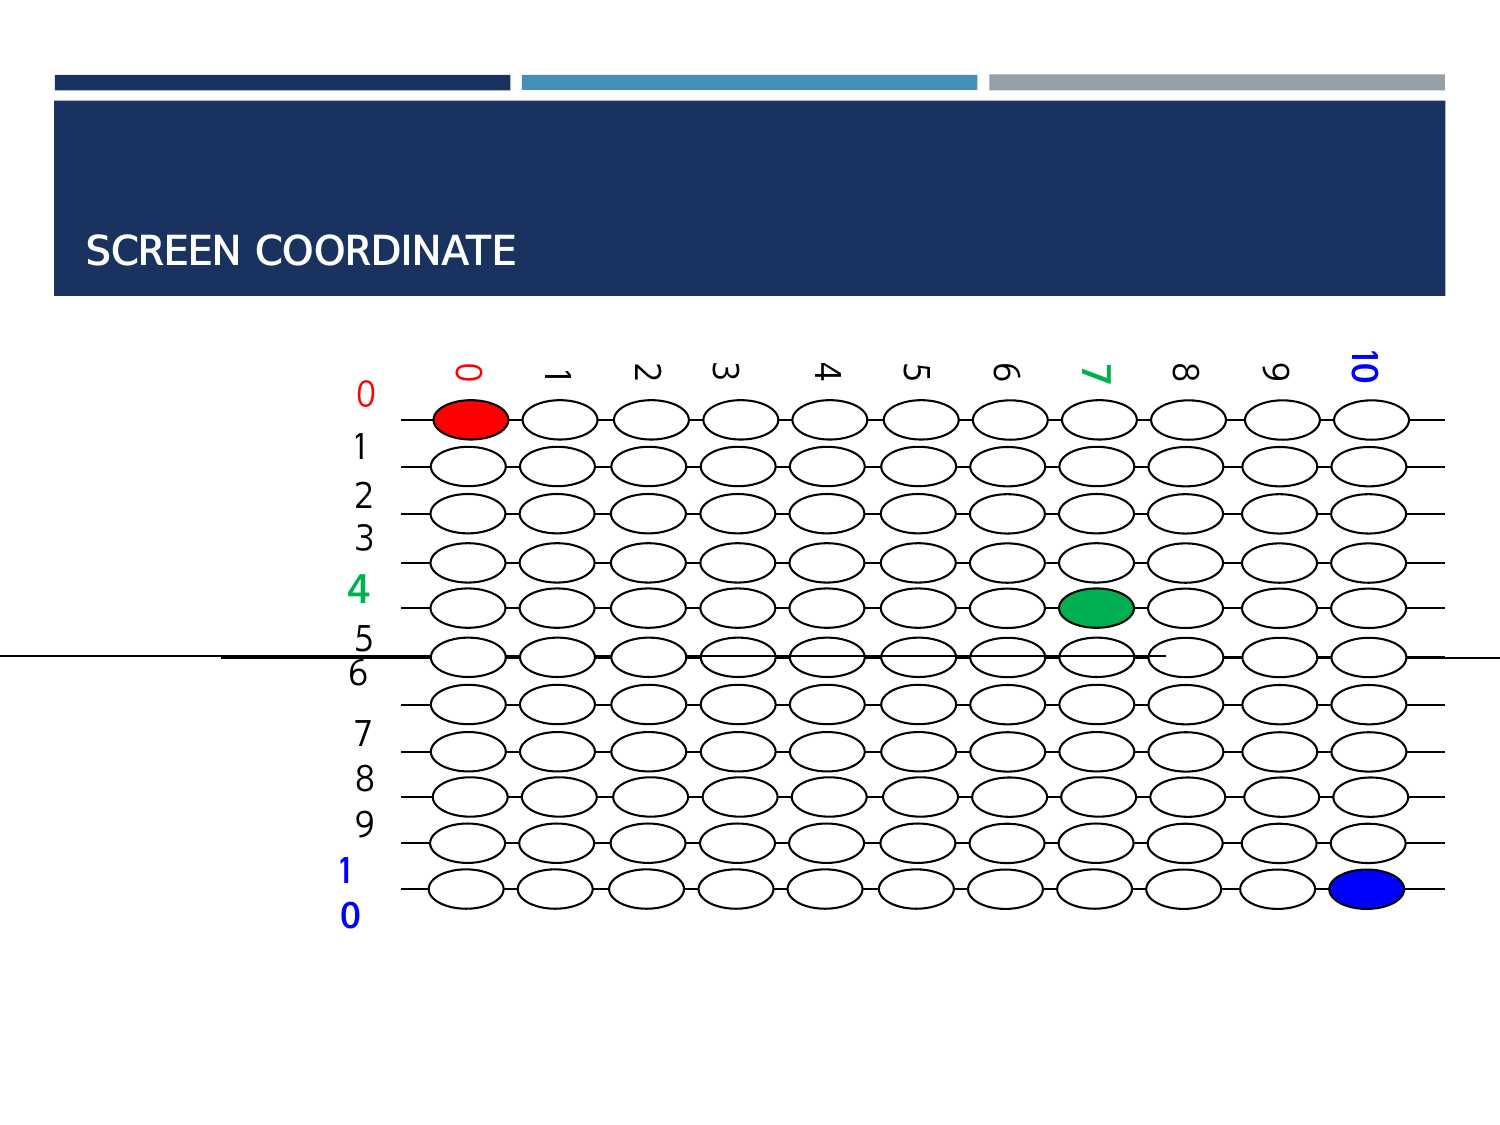

10
9
8
7
6
5
4
3
2
1
0
6
0
1
2
3
5
7
8
9
4
10
# SCREEN COORDINATE